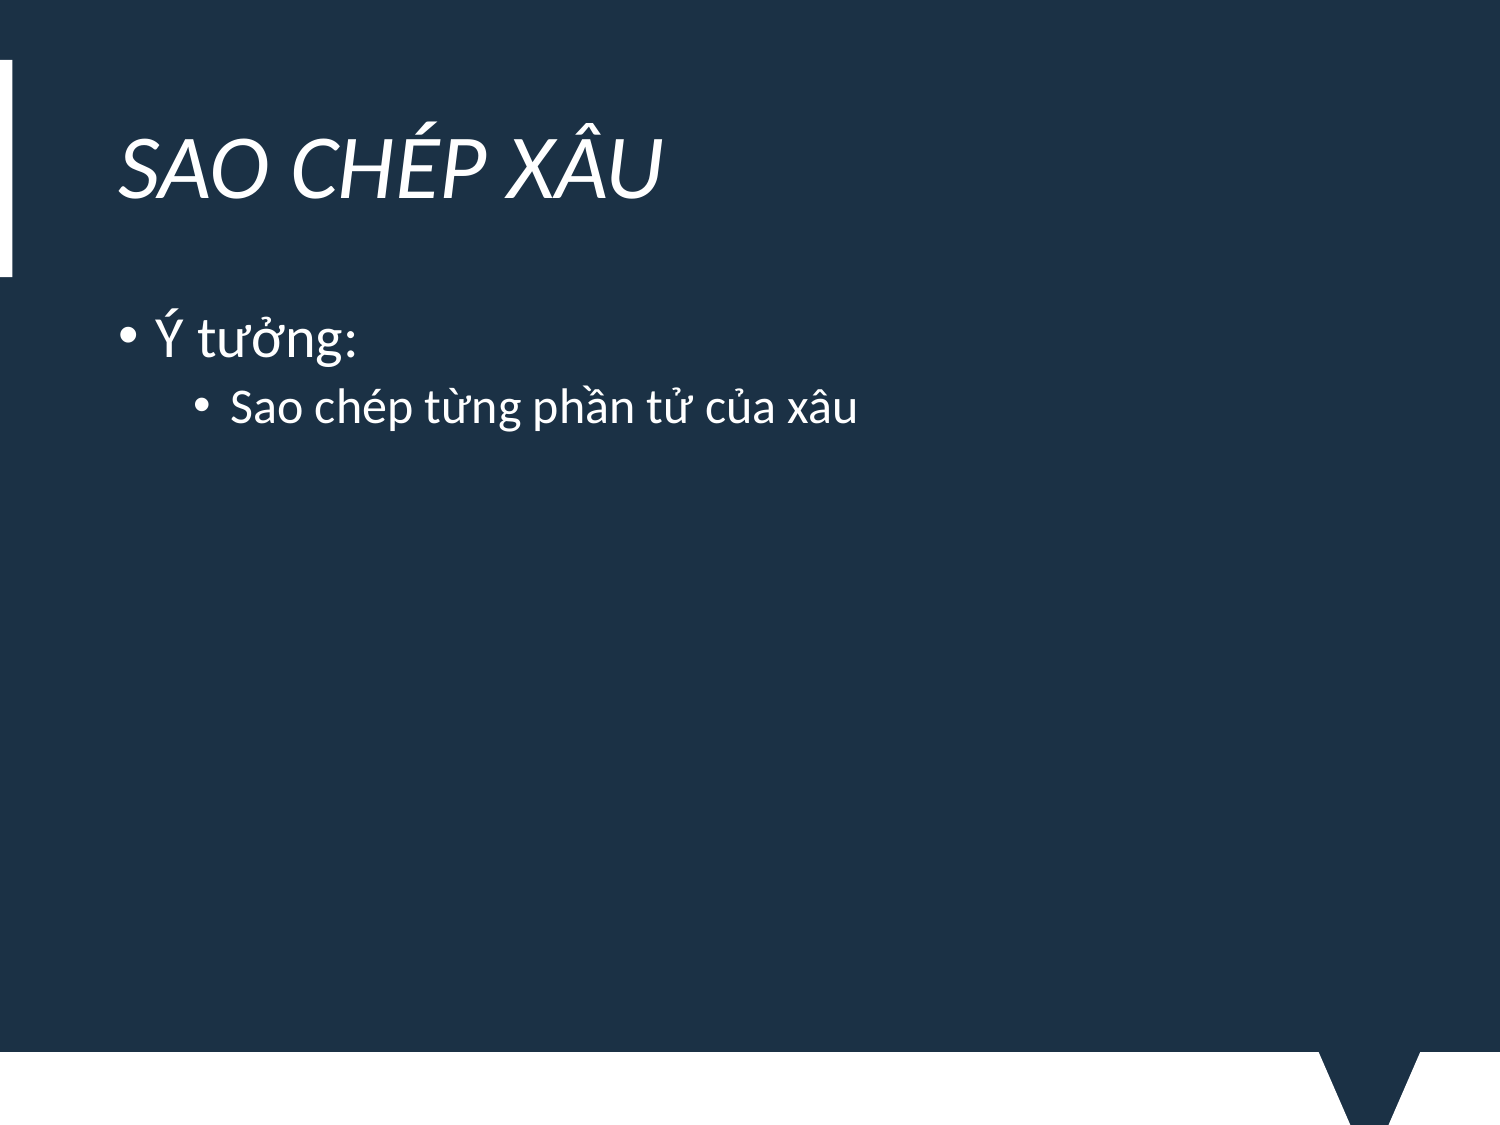

# SAO CHÉP XÂU
Ý tưởng:
Sao chép từng phần tử của xâu